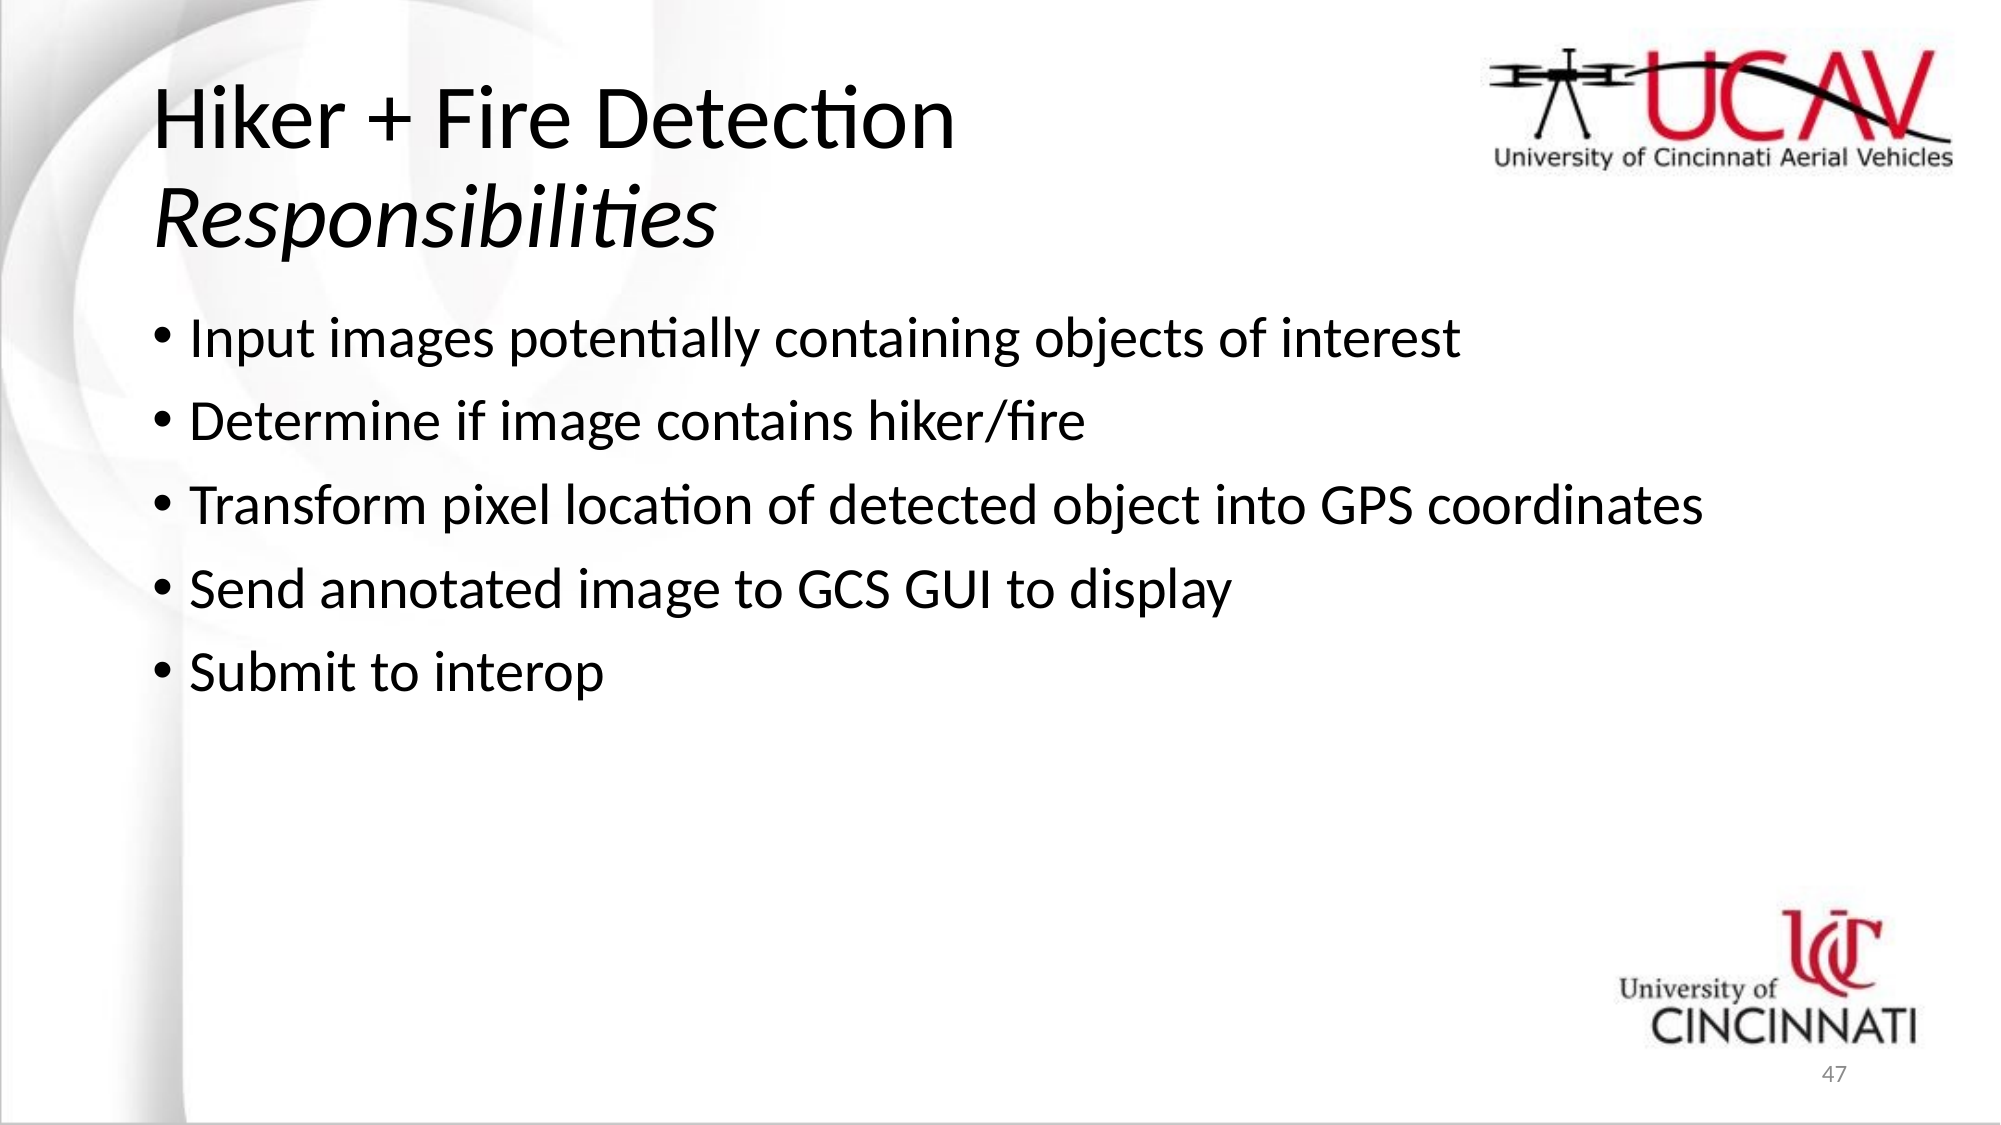

# Hiker + Fire Detection Responsibilities
Input images potentially containing objects of interest
Determine if image contains hiker/fire
Transform pixel location of detected object into GPS coordinates
Send annotated image to GCS GUI to display
Submit to interop

47